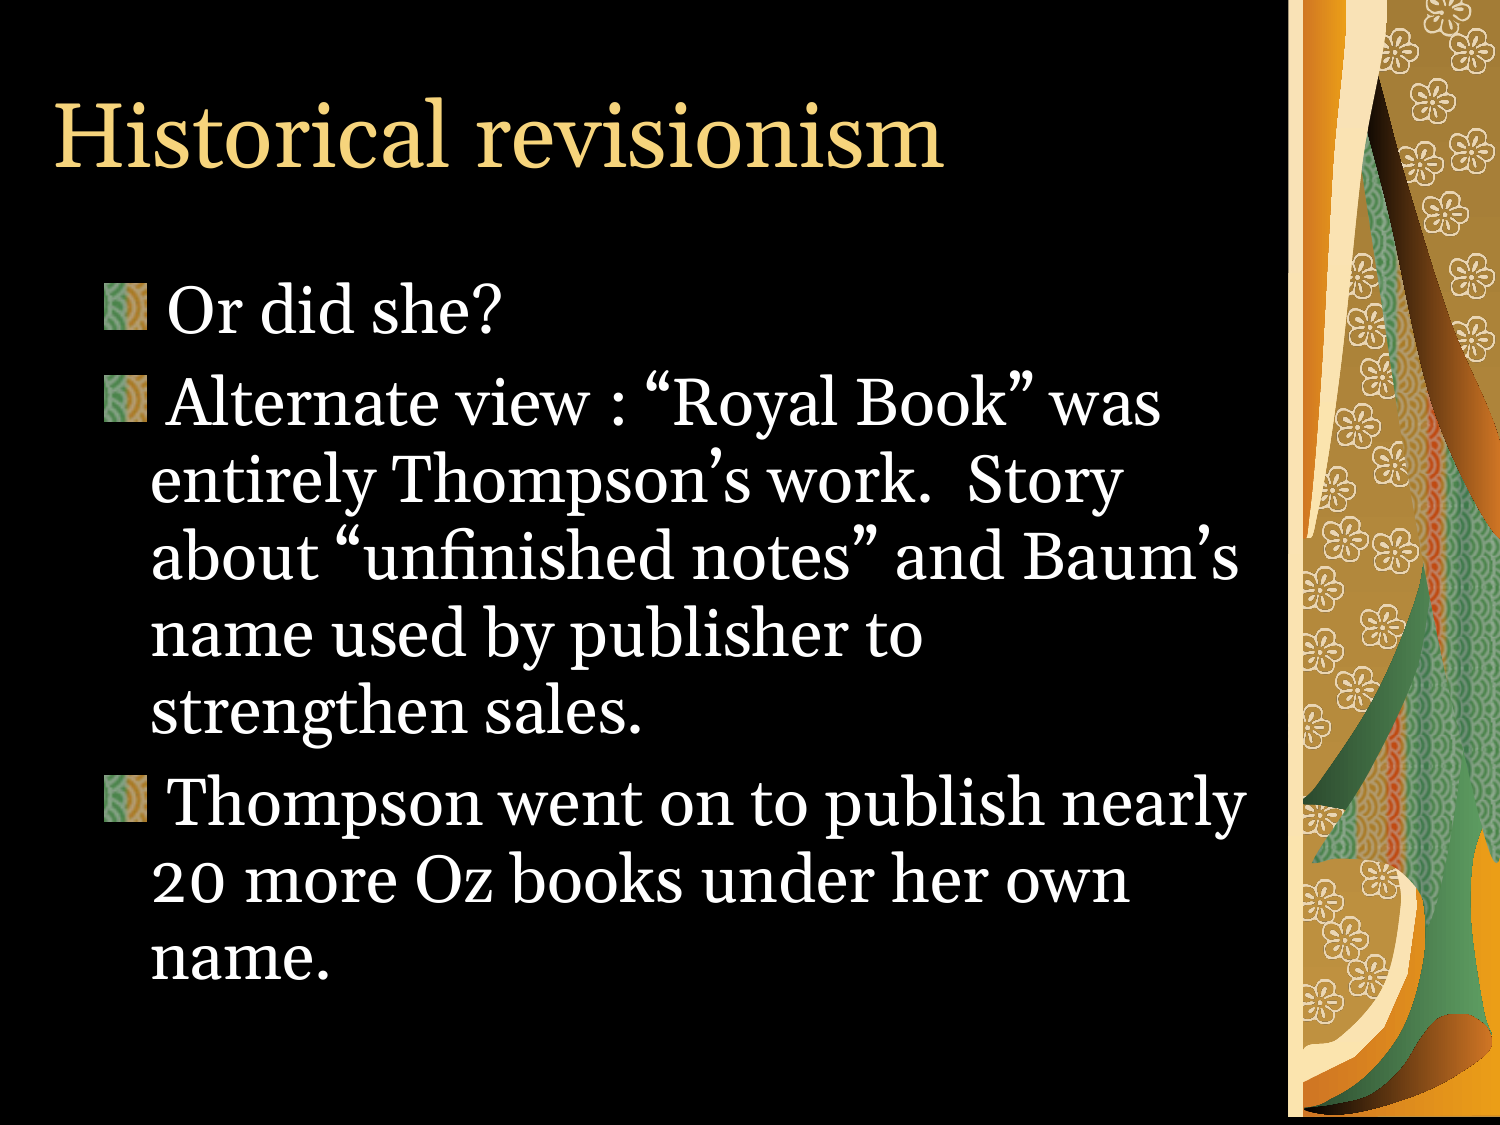

# Historical revisionism
 Or did she?
 Alternate view : “Royal Book” was   entirely Thompson’s work.  Story about “unfinished notes” and Baum’s name used by publisher to strengthen sales.
 Thompson went on to publish nearly 20 more Oz books under her own name.